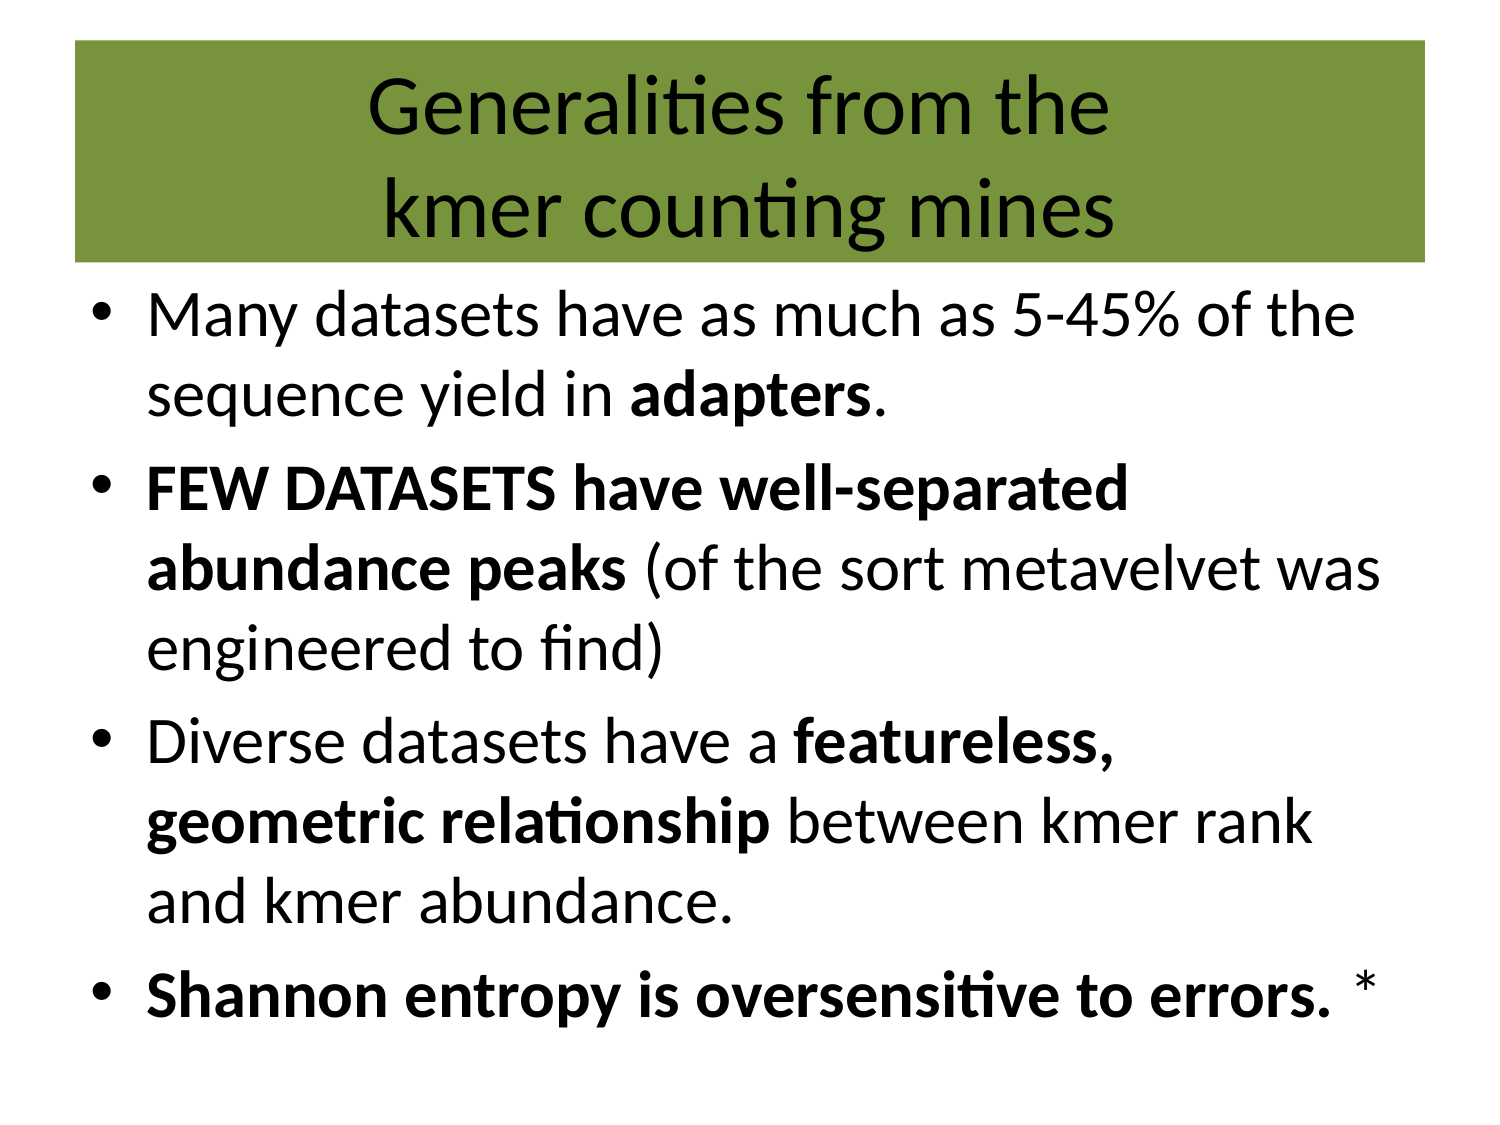

# Generalities from the kmer counting mines
Many datasets have as much as 5-45% of the sequence yield in adapters.
FEW DATASETS have well-separated abundance peaks (of the sort metavelvet was engineered to find)
Diverse datasets have a featureless, geometric relationship between kmer rank and kmer abundance.
Shannon entropy is oversensitive to errors. *